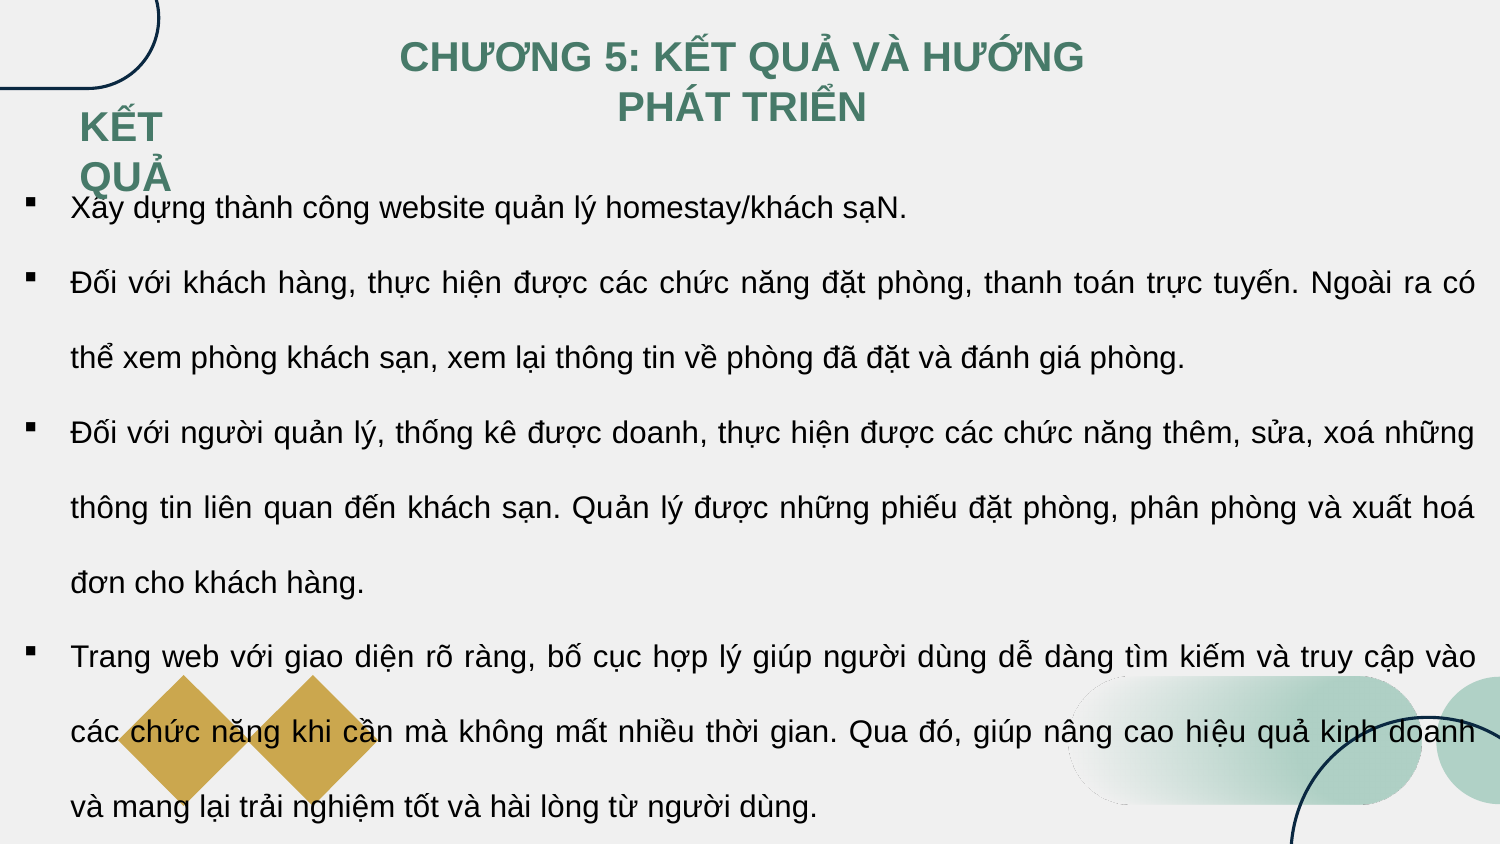

CHƯƠNG 5: KẾT QUẢ VÀ HƯỚNG PHÁT TRIỂN
KẾT QUẢ
Xây dựng thành công website quản lý homestay/khách sạN.
Đối với khách hàng, thực hiện được các chức năng đặt phòng, thanh toán trực tuyến. Ngoài ra có thể xem phòng khách sạn, xem lại thông tin về phòng đã đặt và đánh giá phòng.
Đối với người quản lý, thống kê được doanh, thực hiện được các chức năng thêm, sửa, xoá những thông tin liên quan đến khách sạn. Quản lý được những phiếu đặt phòng, phân phòng và xuất hoá đơn cho khách hàng.
Trang web với giao diện rõ ràng, bố cục hợp lý giúp người dùng dễ dàng tìm kiếm và truy cập vào các chức năng khi cần mà không mất nhiều thời gian. Qua đó, giúp nâng cao hiệu quả kinh doanh và mang lại trải nghiệm tốt và hài lòng từ người dùng.